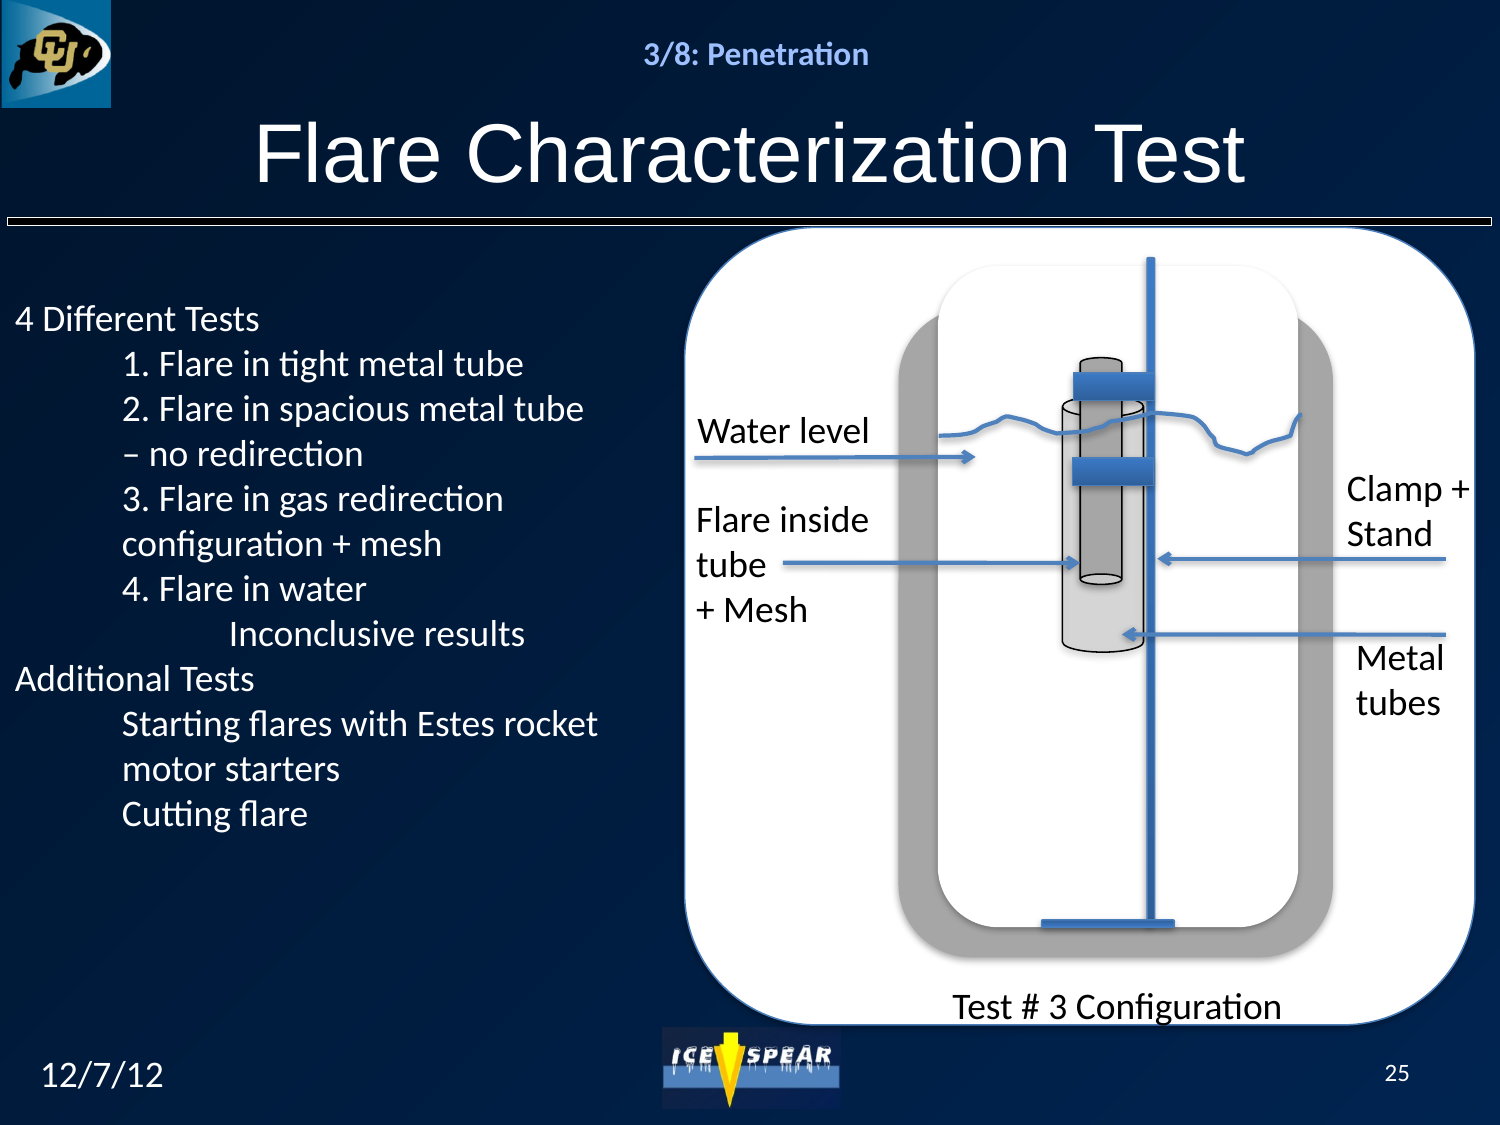

# Flare Characterization Test

4 Different Tests
1. Flare in tight metal tube
2. Flare in spacious metal tube – no redirection
3. Flare in gas redirection configuration + mesh
4. Flare in water
Inconclusive results
Additional Tests
Starting flares with Estes rocket motor starters
Cutting flare

Water level

Clamp + Stand

Flare inside tube
+ Mesh
Metal tubes

Test # 3 Configuration
12/7/12
25